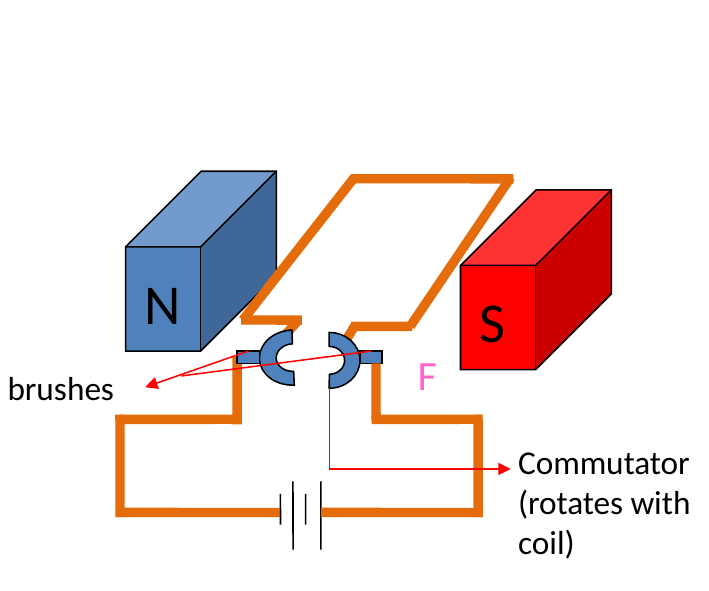

N
S

F

brushes

Commutator (rotates with coil)